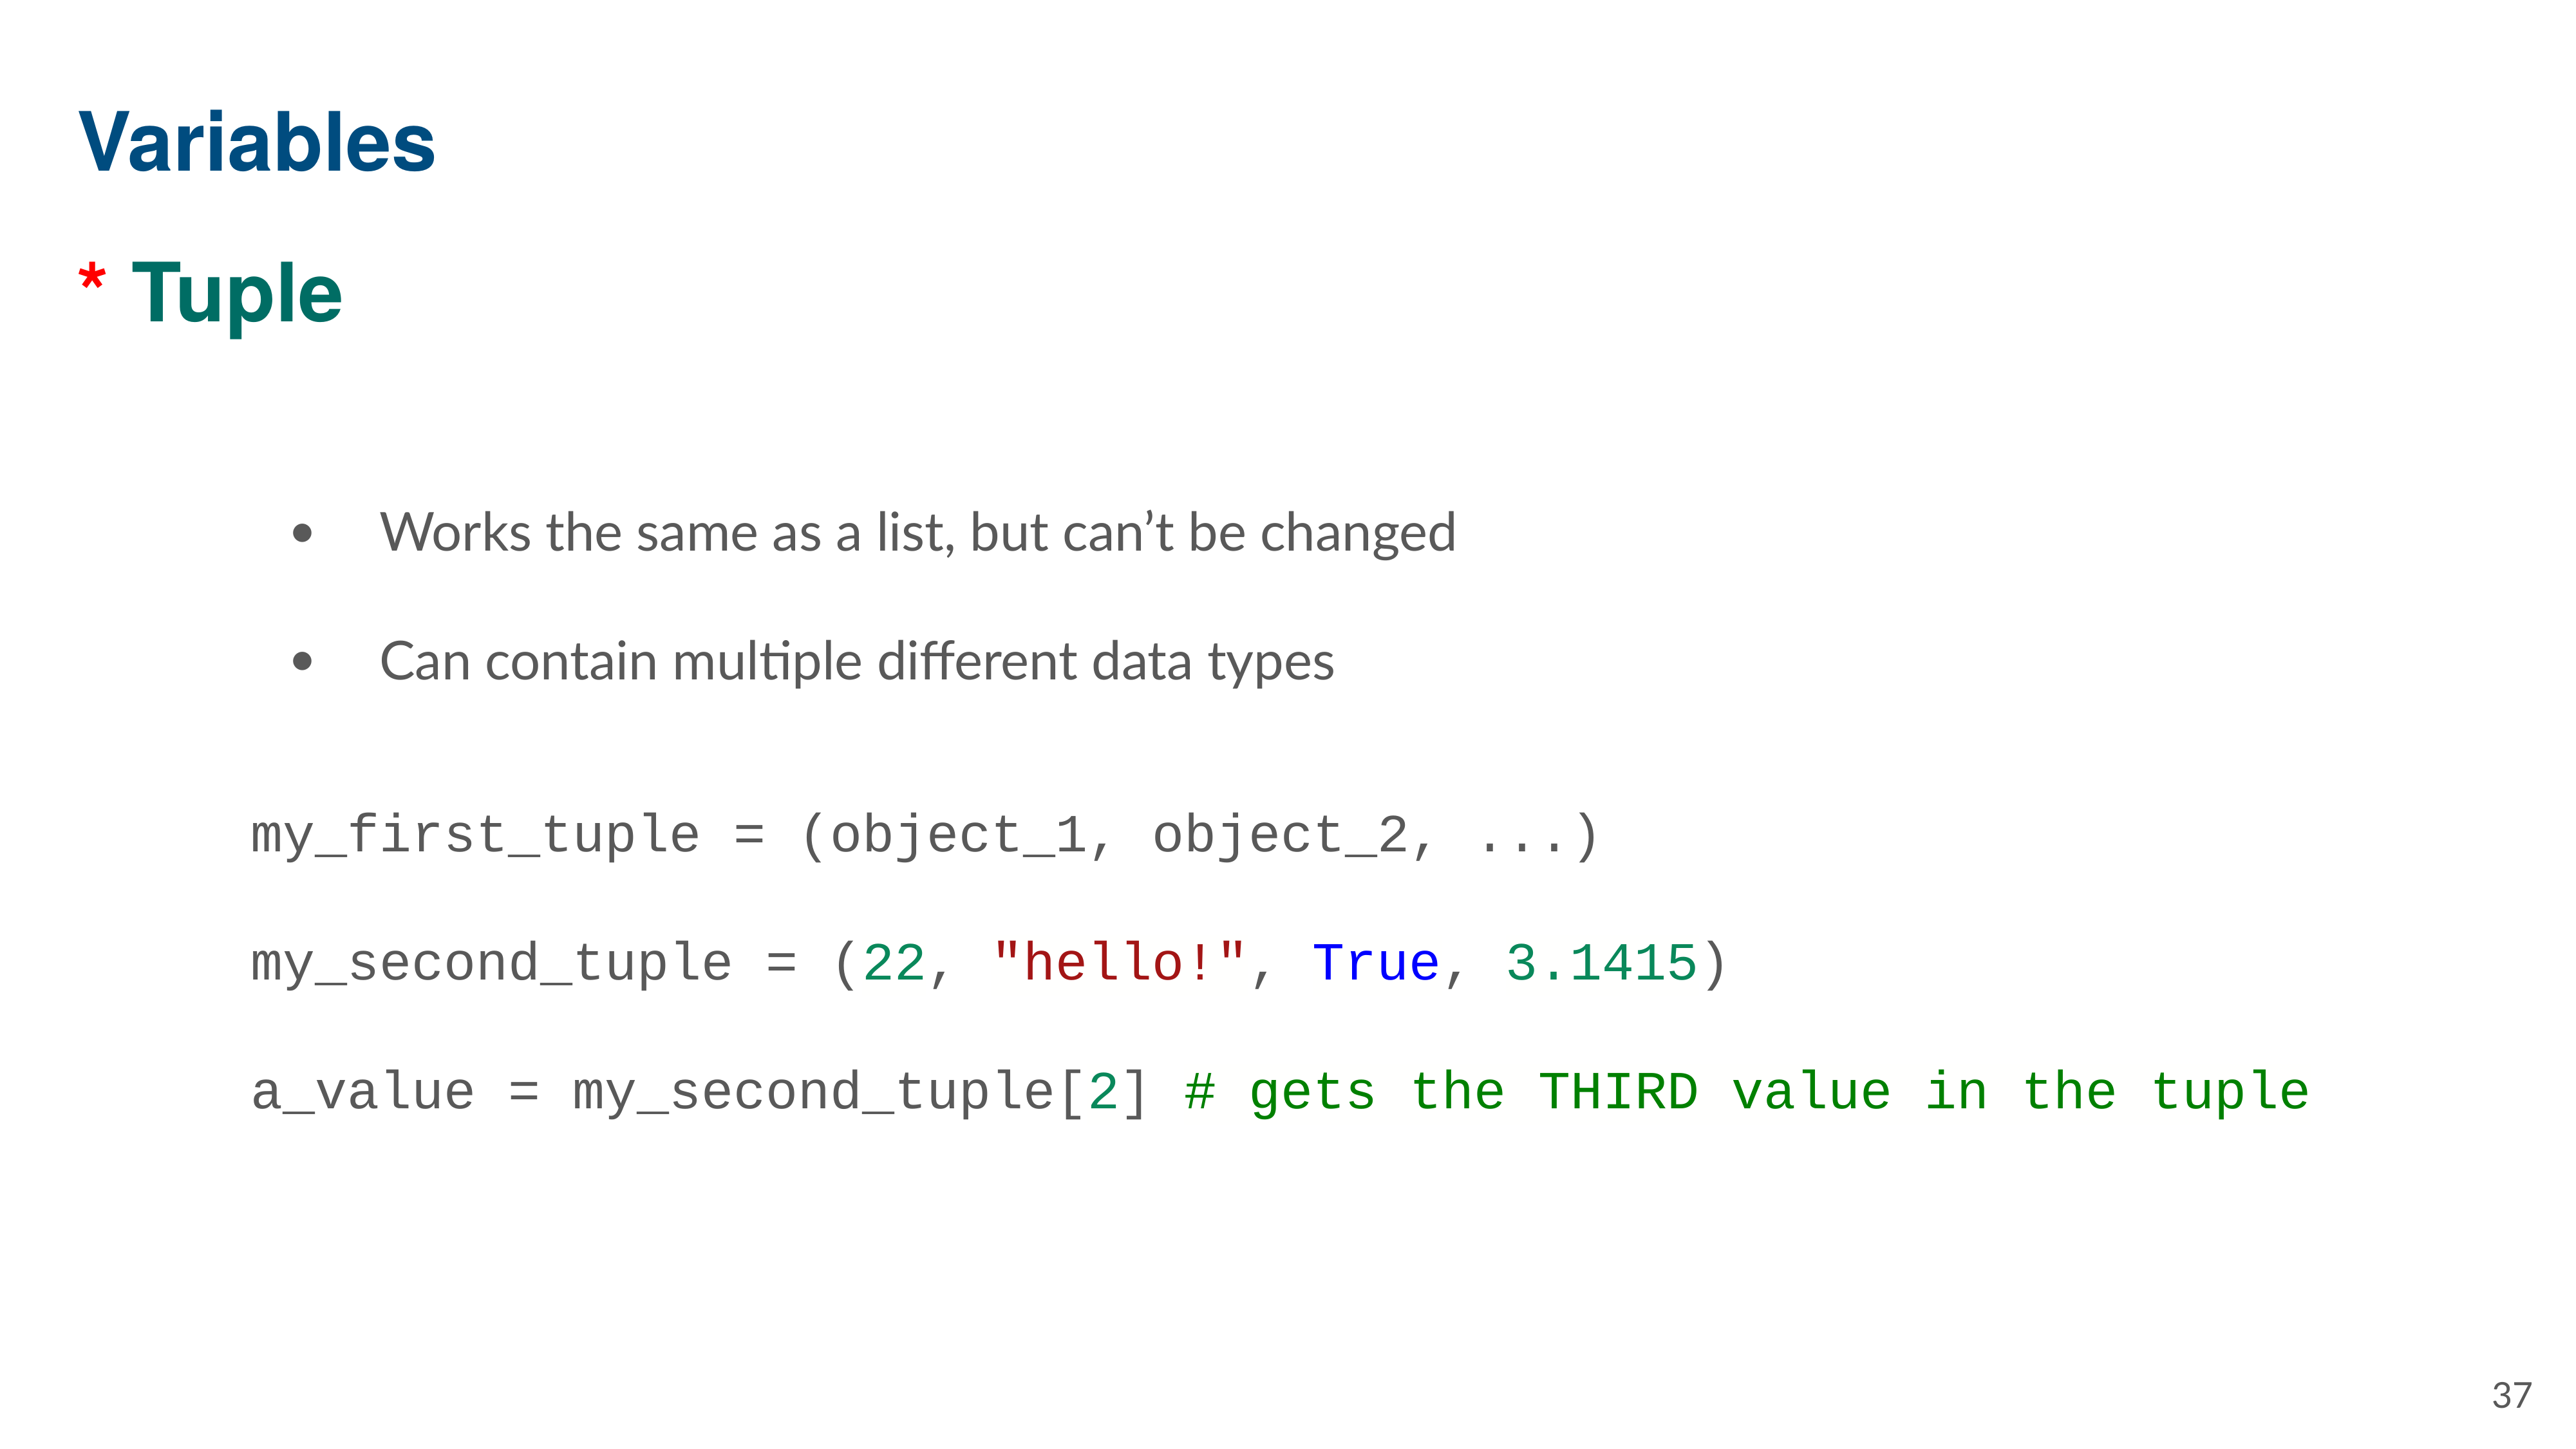

Variables
* Tuple
Works the same as a list, but can’t be changed
Can contain multiple different data types
my_first_tuple = (object_1, object_2, ...)
my_second_tuple = (22, "hello!", True, 3.1415)
a_value = my_second_tuple[2] # gets the THIRD value in the tuple

37